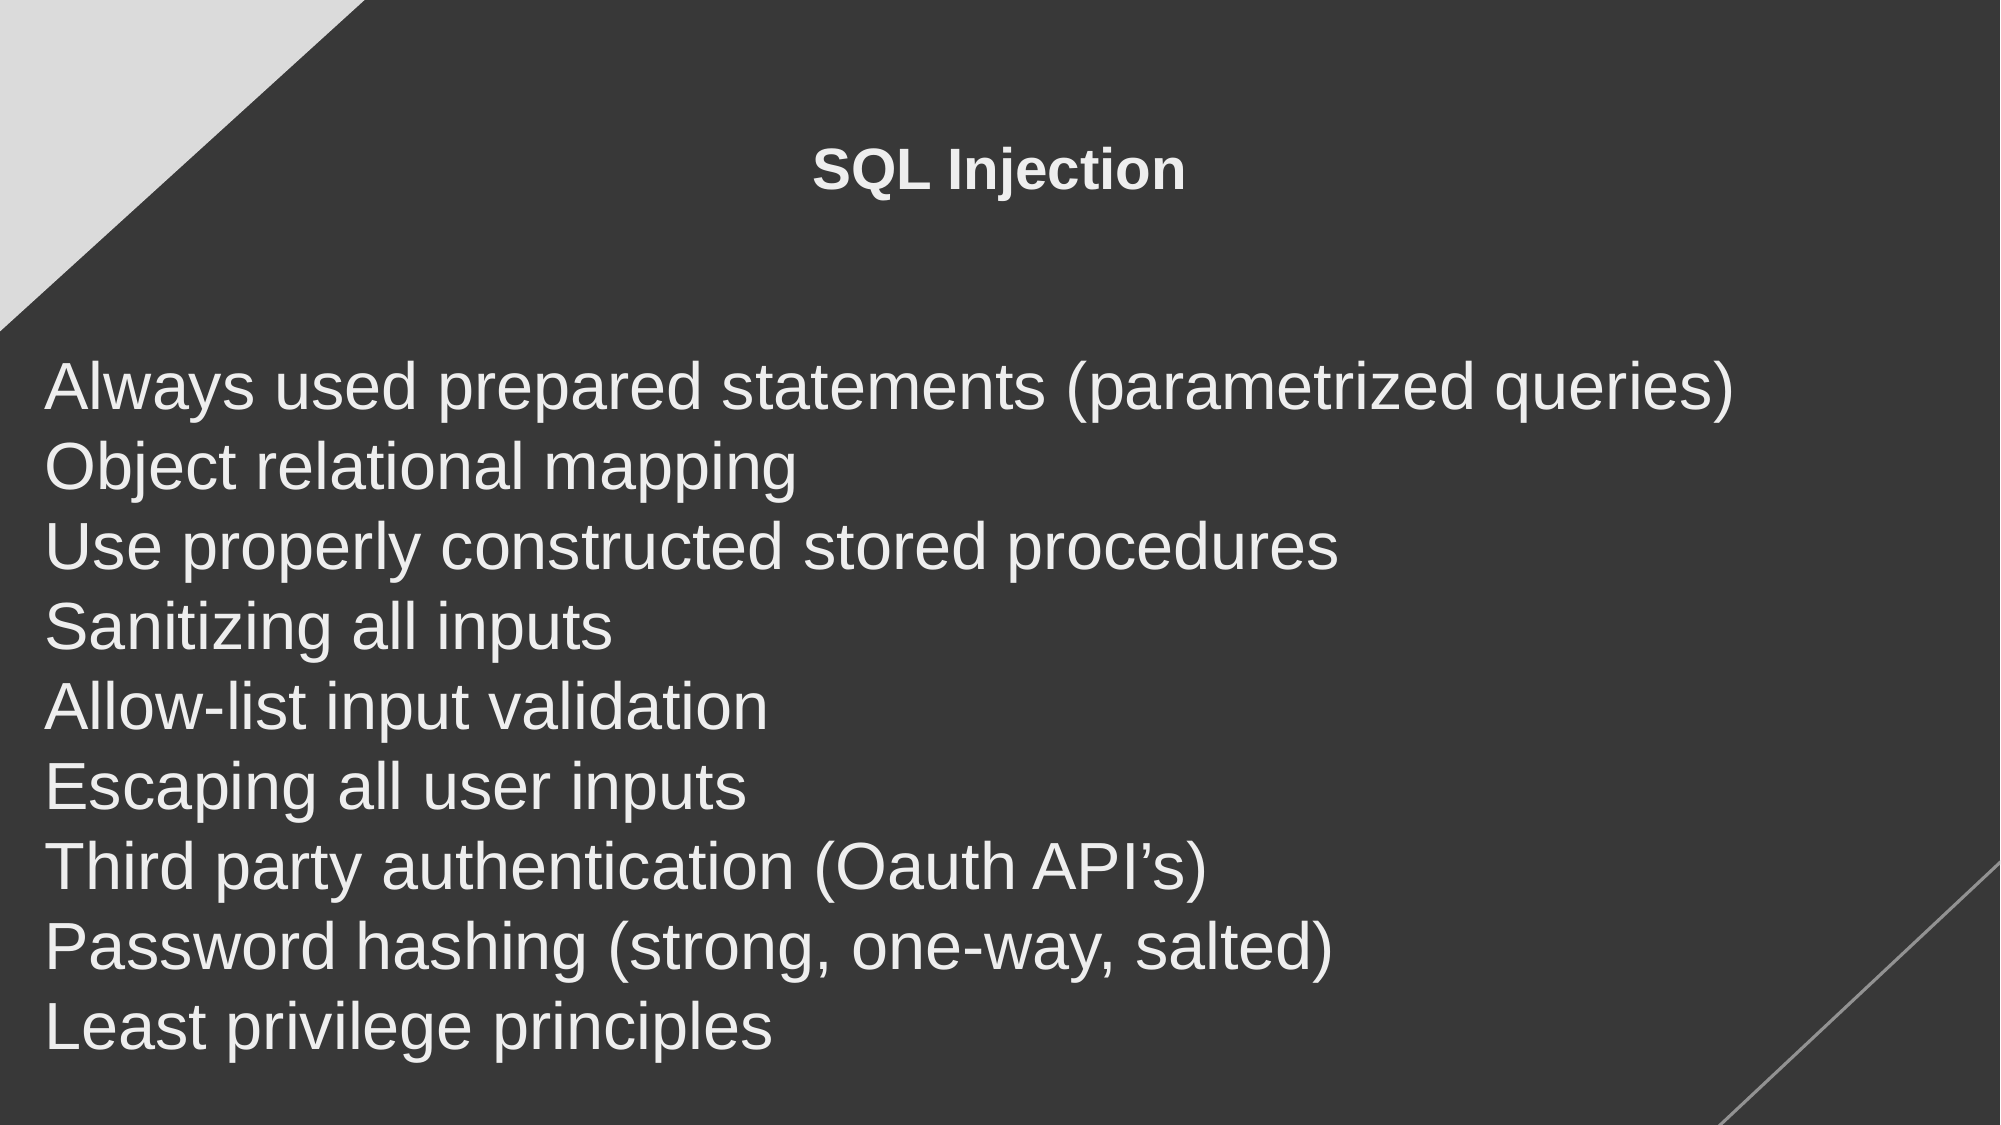

# SQL Injection

Always used prepared statements (parametrized queries)
Object relational mapping
Use properly constructed stored procedures
Sanitizing all inputs
Allow-list input validation
Escaping all user inputs
Third party authentication (Oauth API’s)
Password hashing (strong, one-way, salted)
Least privilege principles